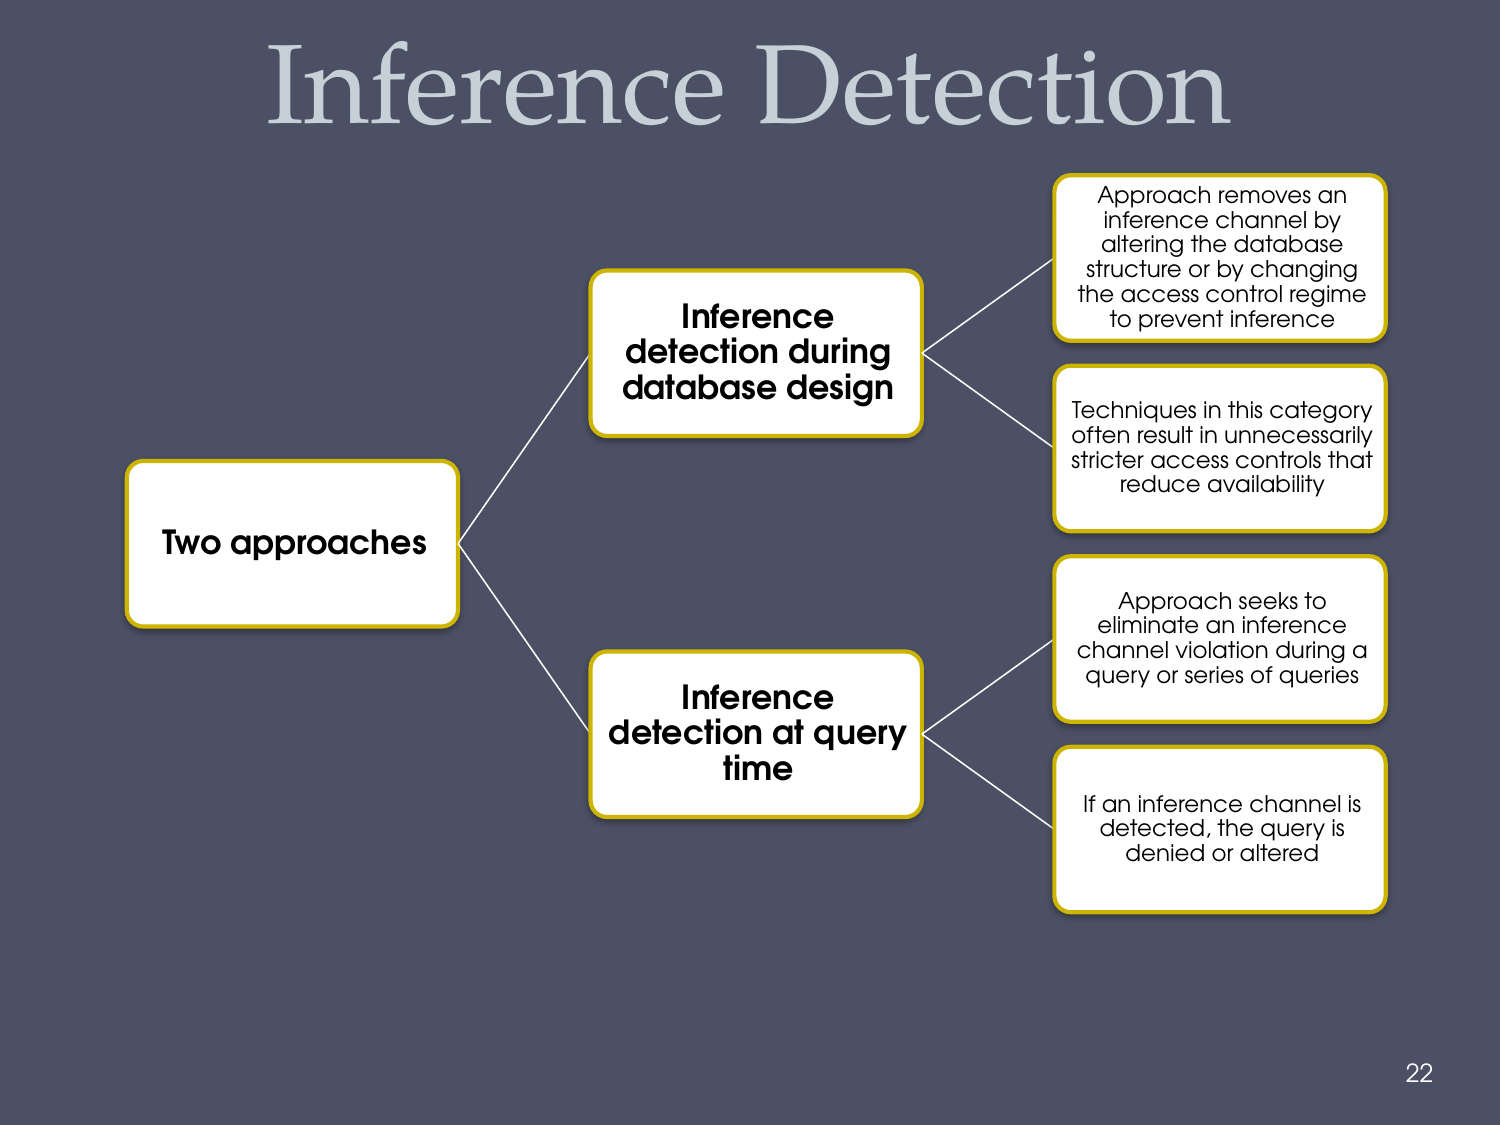

# Inference Detection
Two approaches

Inference detection during database design

Approach removes an inference channel by altering the database structure or by changing the access control regime to prevent inference

Techniques in this category often result in unnecessarily stricter access controls that reduce availability

Inference detection at query time

Approach seeks to eliminate an inference channel violation during a query or series of queries

If an inference channel is detected, the query is denied or altered
22